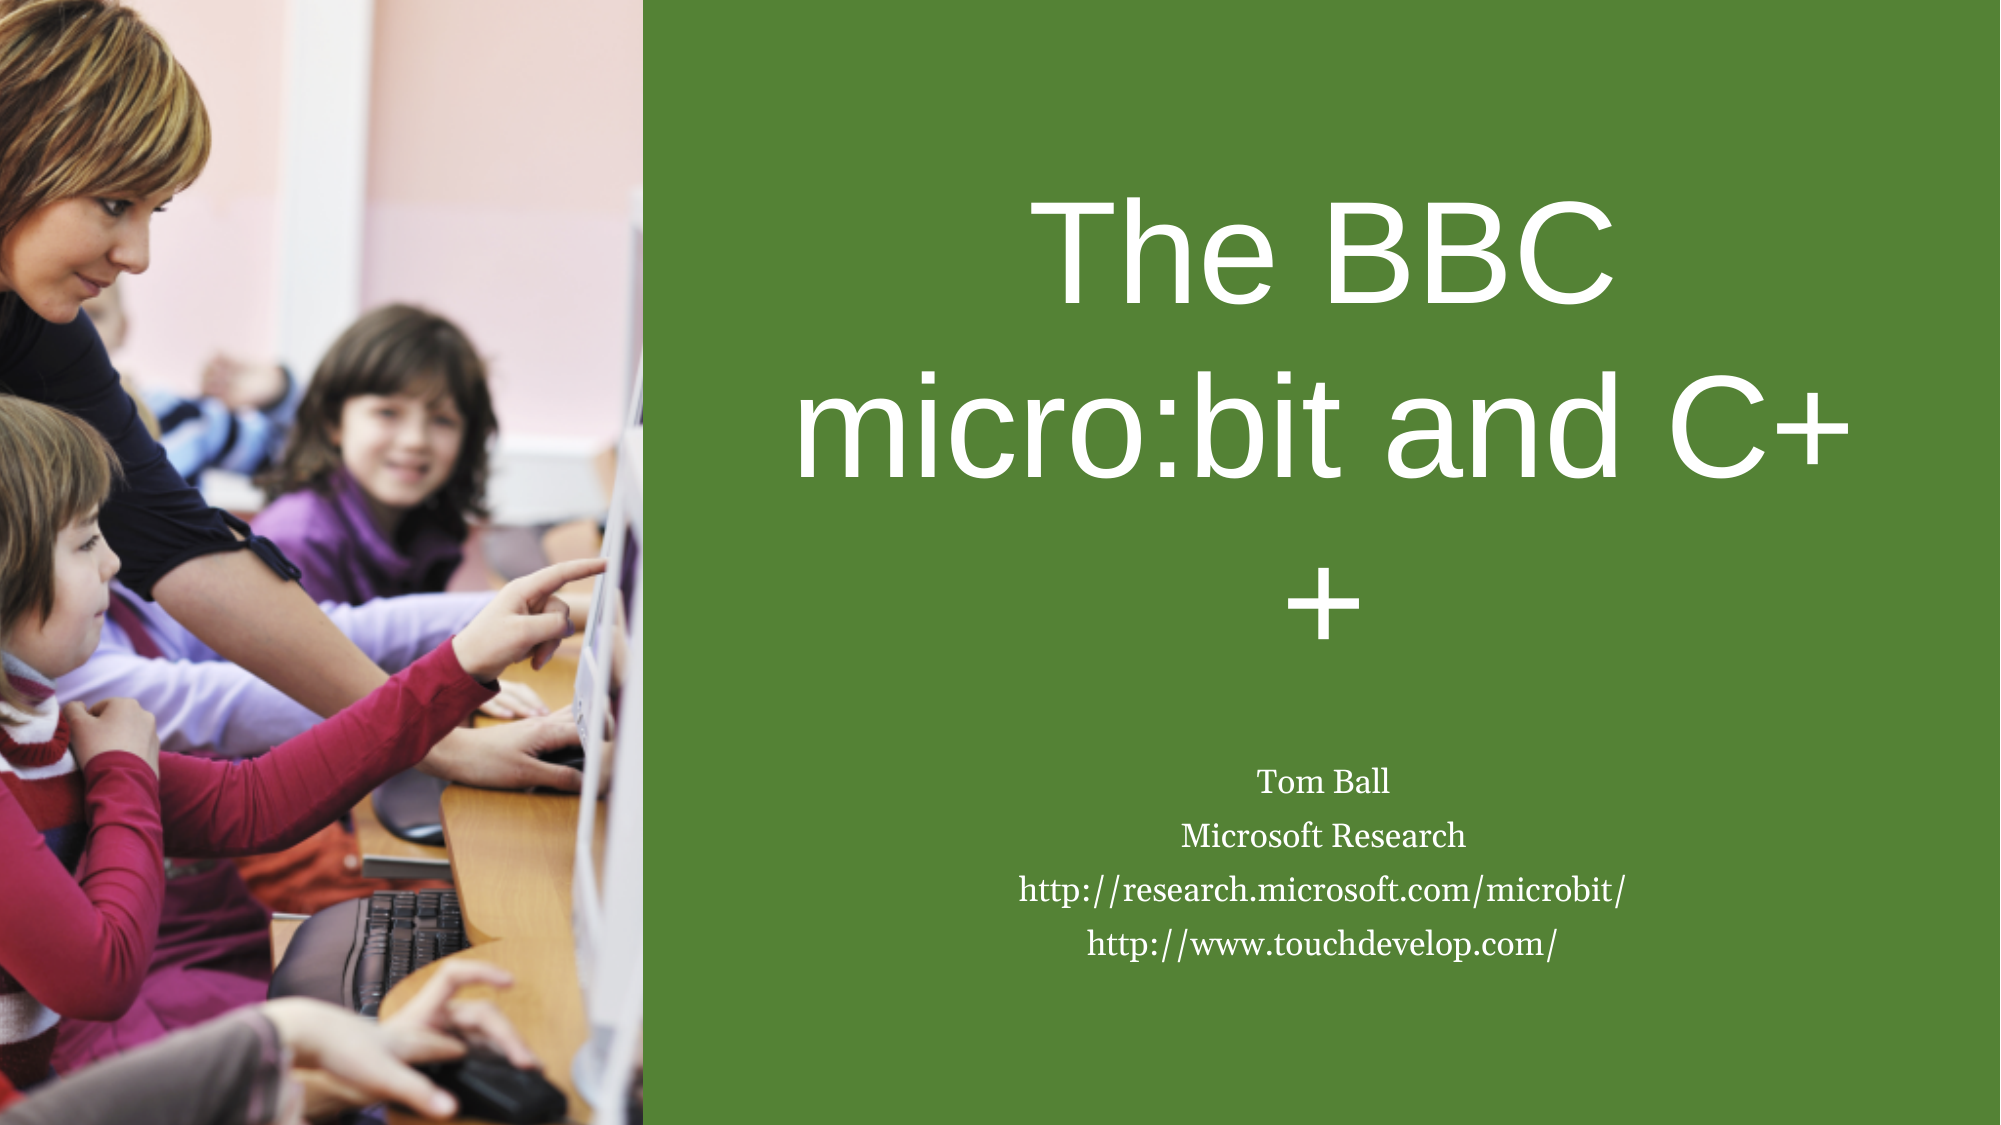

# The BBC micro:bit and C++
Tom Ball
Microsoft Research
http://research.microsoft.com/microbit/
http://www.touchdevelop.com/